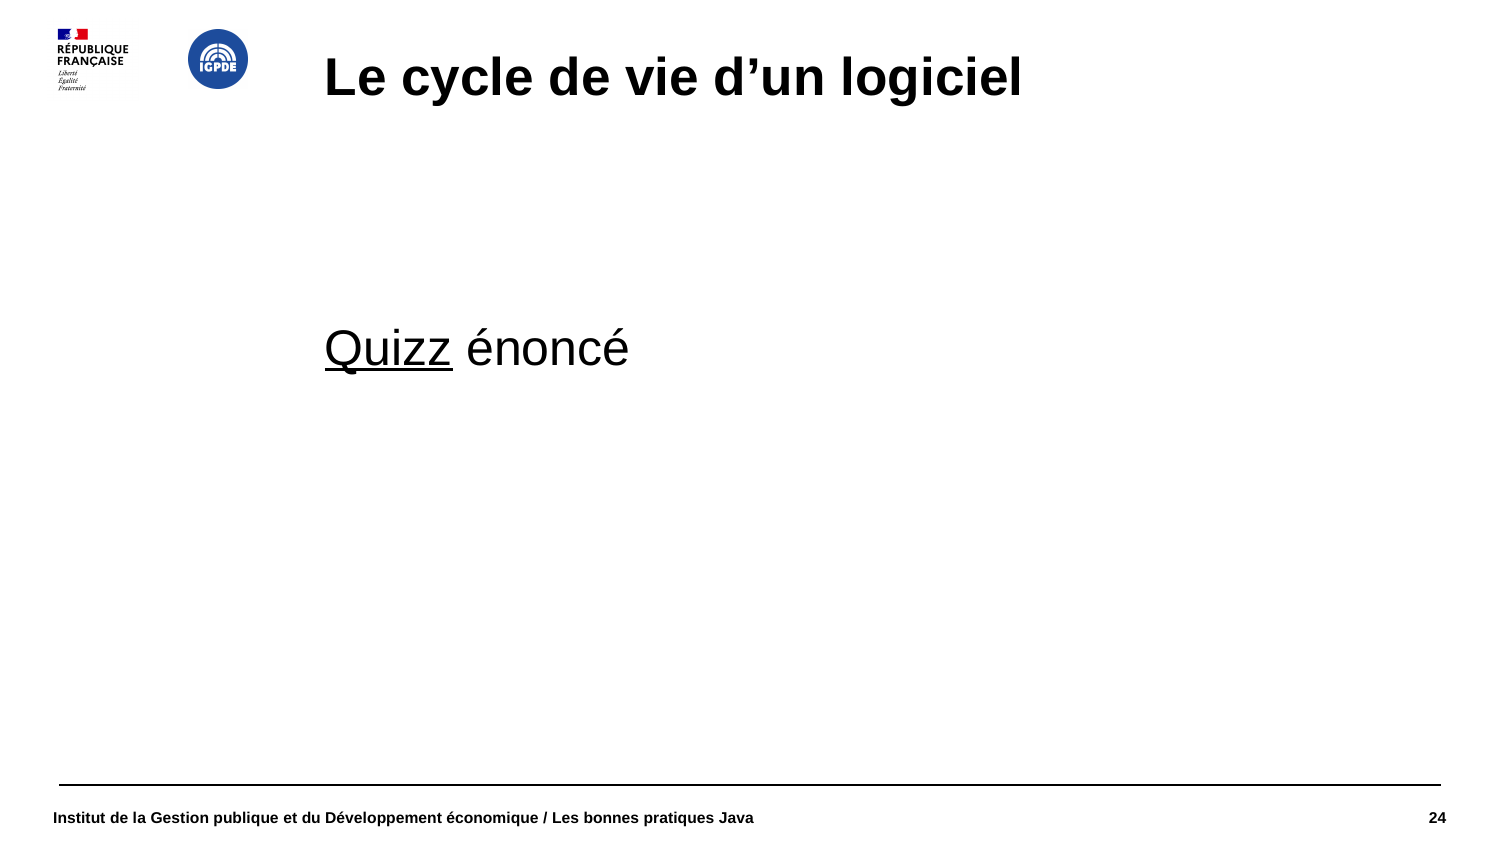

# Le cycle de vie d’un logiciel
Quizz énoncé
Institut de la Gestion publique et du Développement économique / Les bonnes pratiques Java
24